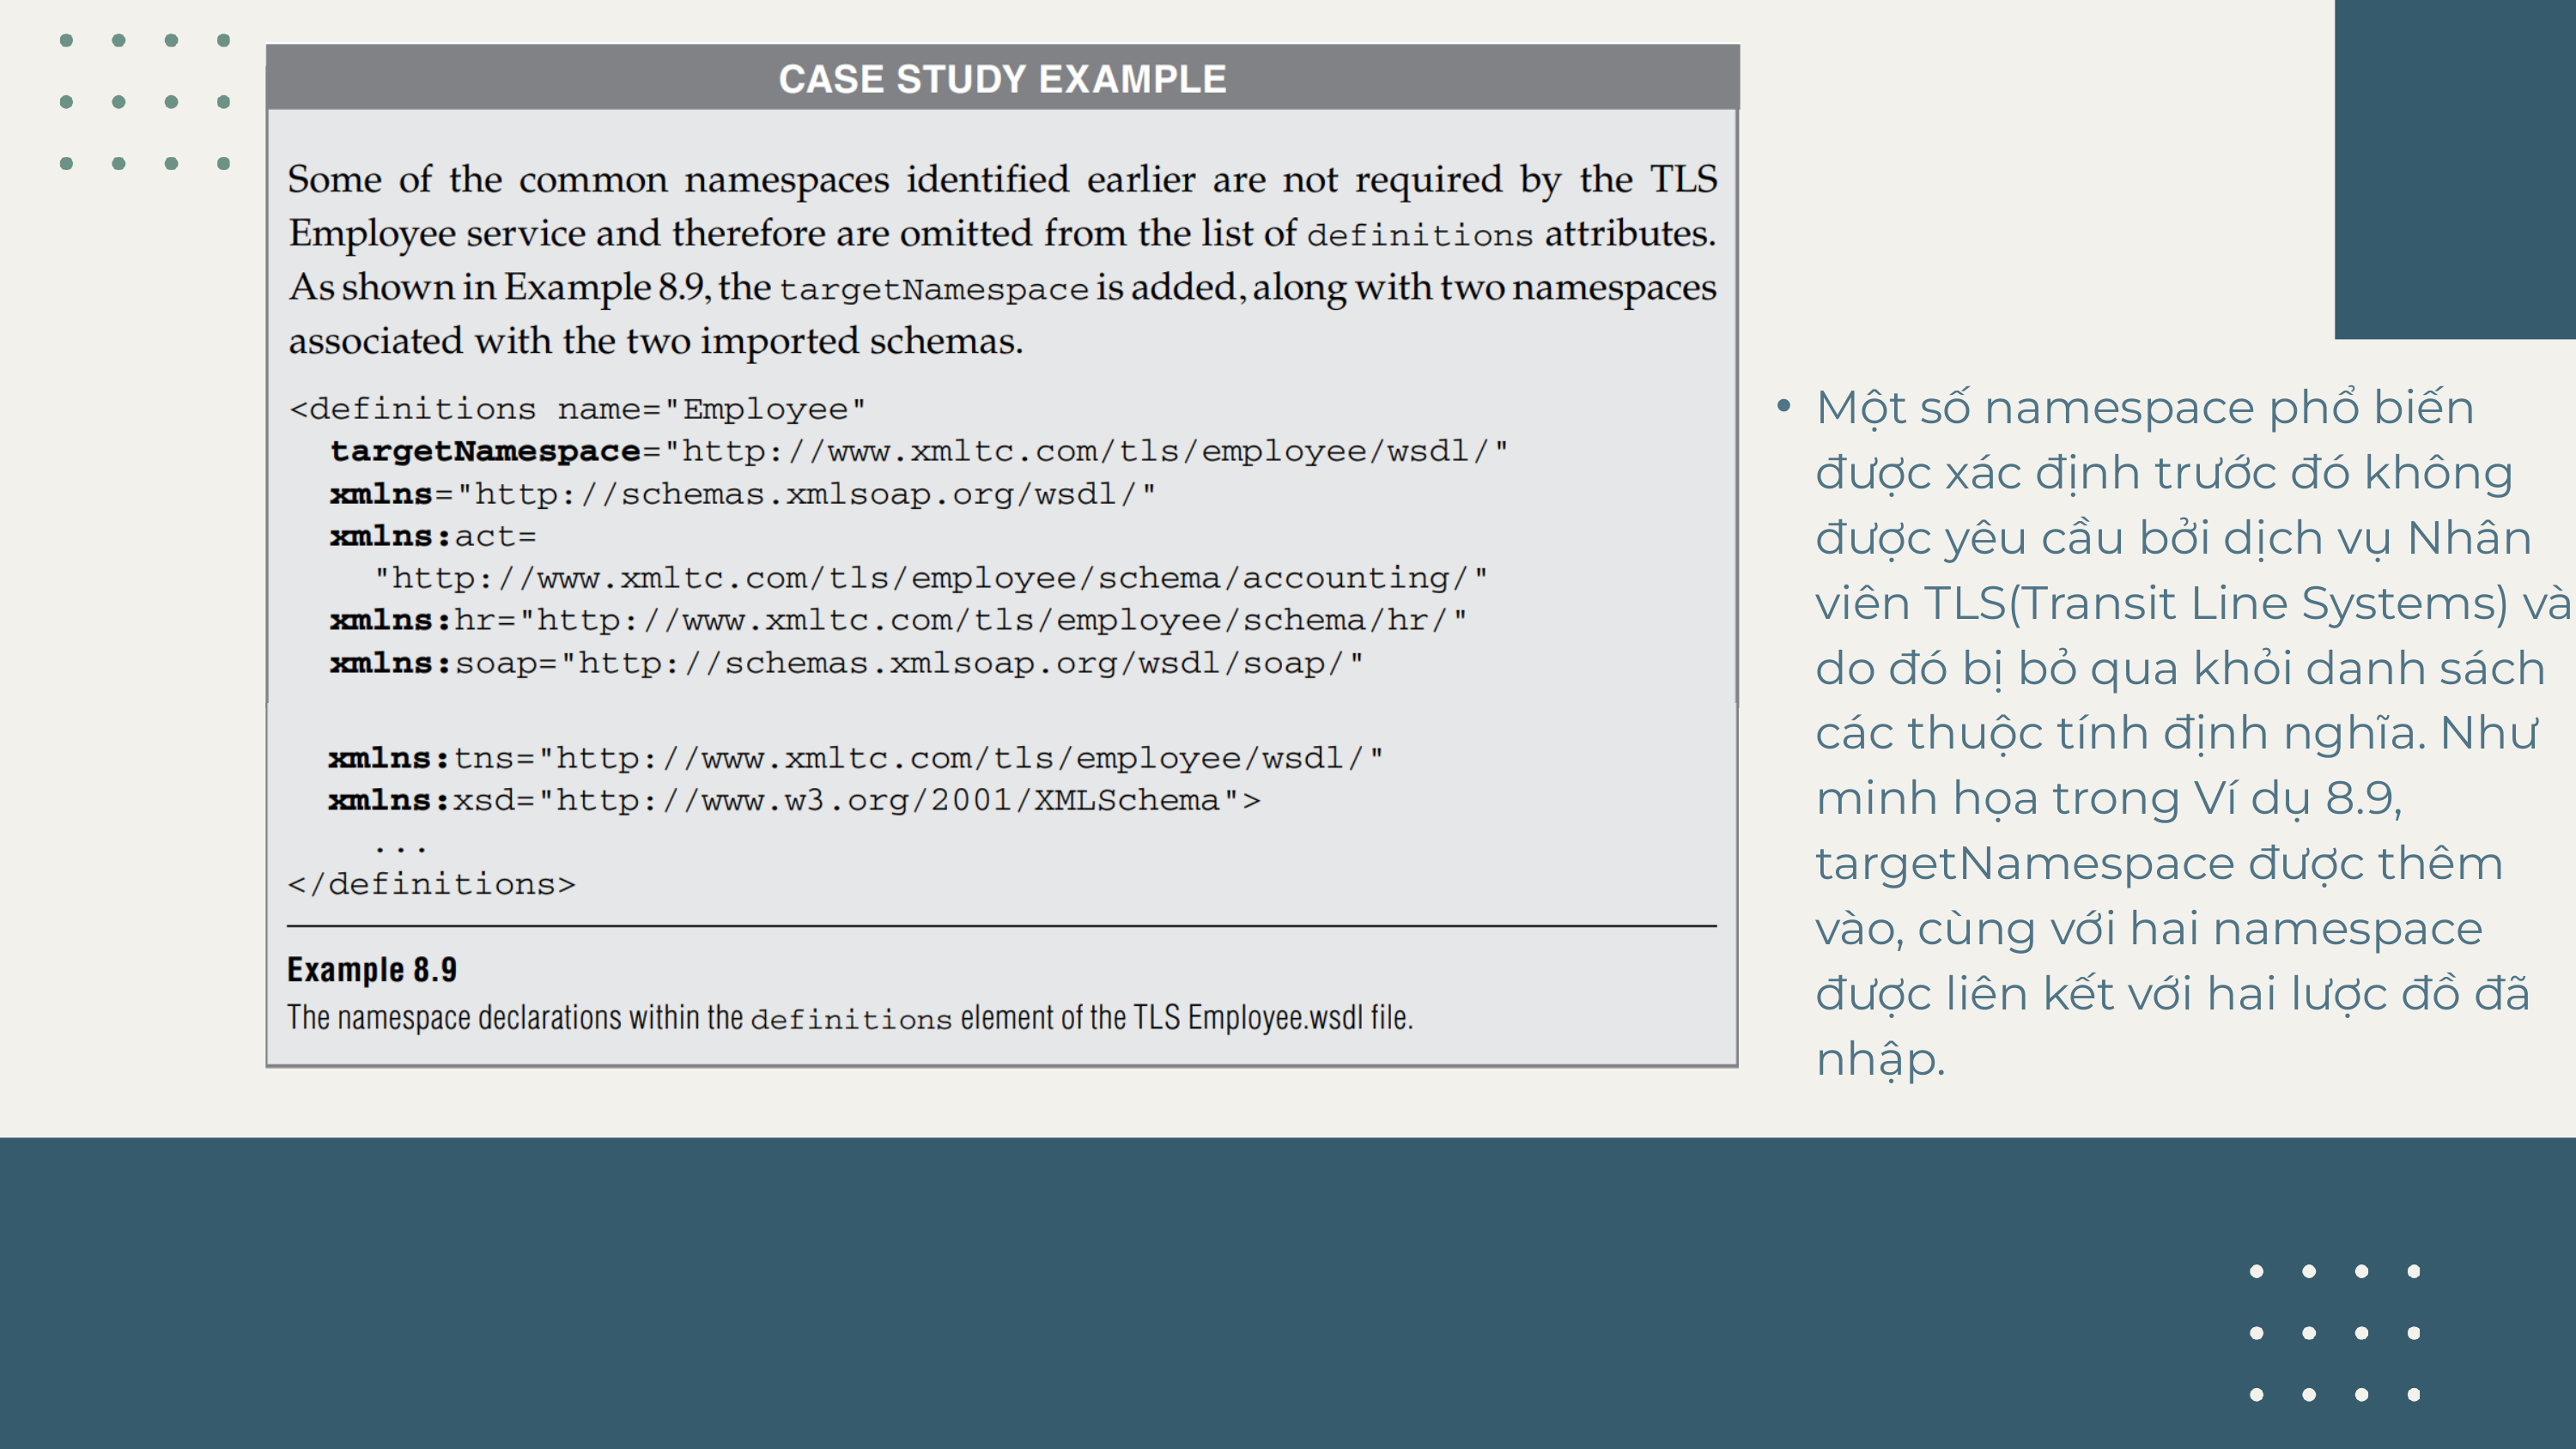

Một số namespace phổ biến được xác định trước đó không được yêu cầu bởi dịch vụ Nhân viên TLS(Transit Line Systems) và do đó bị bỏ qua khỏi danh sách các thuộc tính định nghĩa. Như minh họa trong Ví dụ 8.9, targetNamespace được thêm vào, cùng với hai namespace được liên kết với hai lược đồ đã nhập.